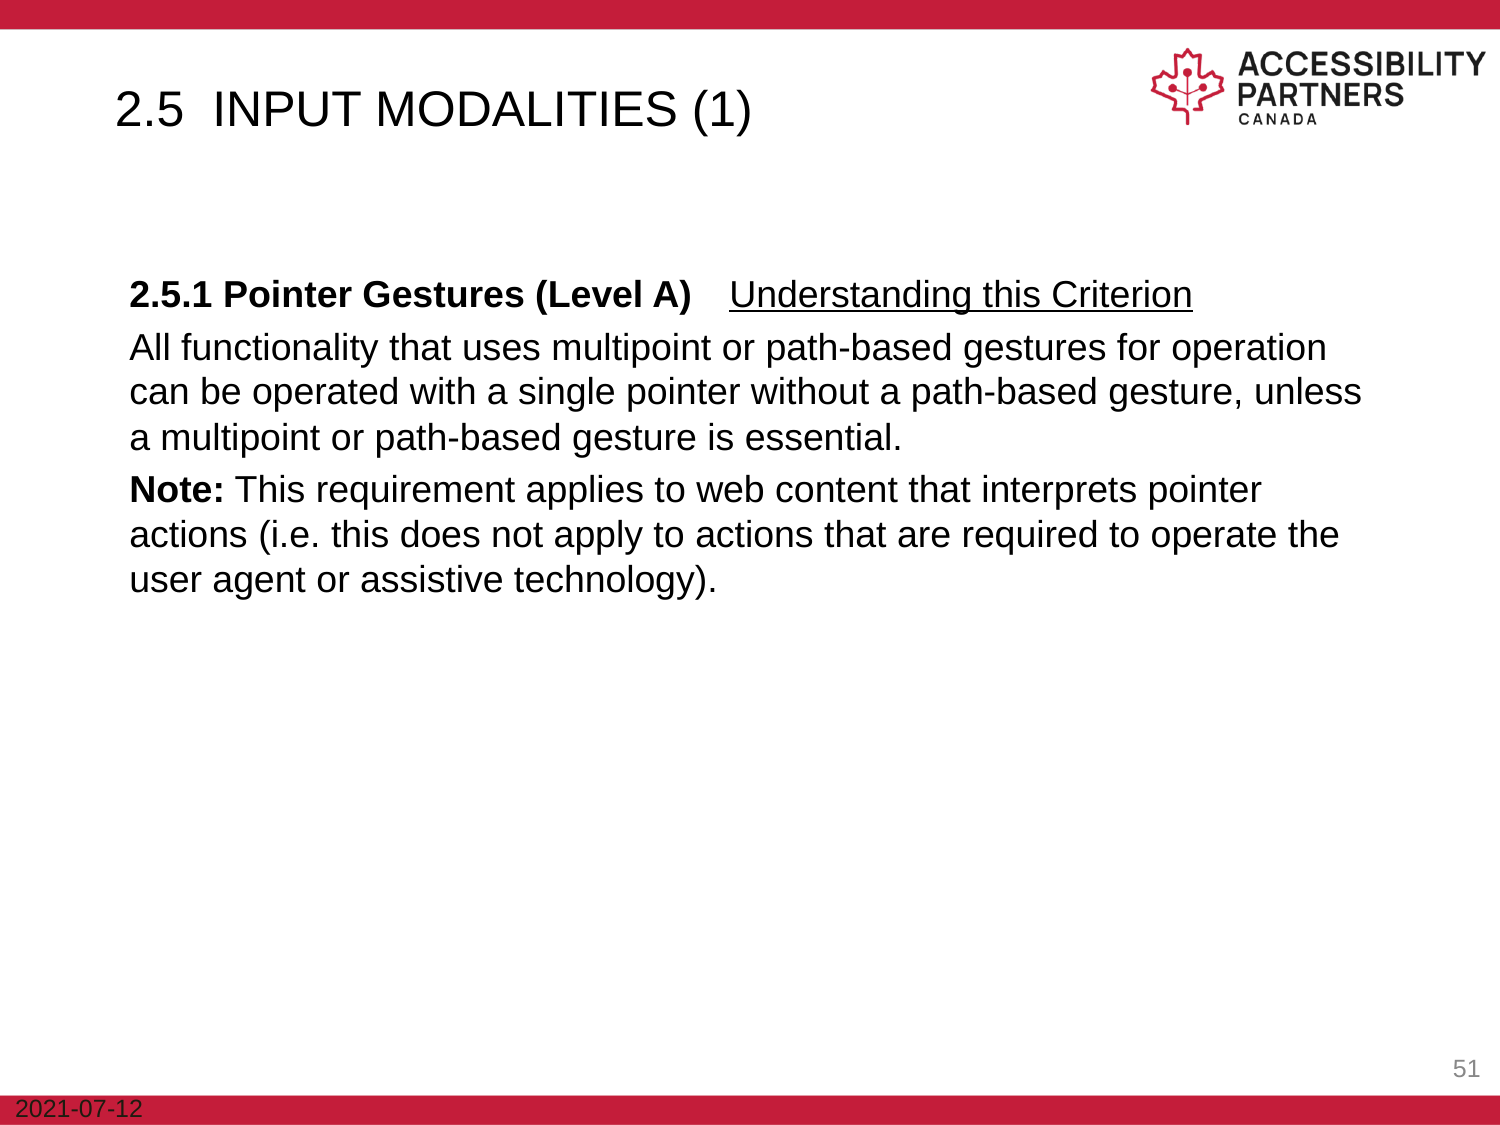

2.5  INPUT MODALITIES (1)
2.5.1 Pointer Gestures (Level A)	Understanding this Criterion
All functionality that uses multipoint or path-based gestures for operation can be operated with a single pointer without a path-based gesture, unless a multipoint or path-based gesture is essential.
Note: This requirement applies to web content that interprets pointer actions (i.e. this does not apply to actions that are required to operate the user agent or assistive technology).

51
2021-07-12